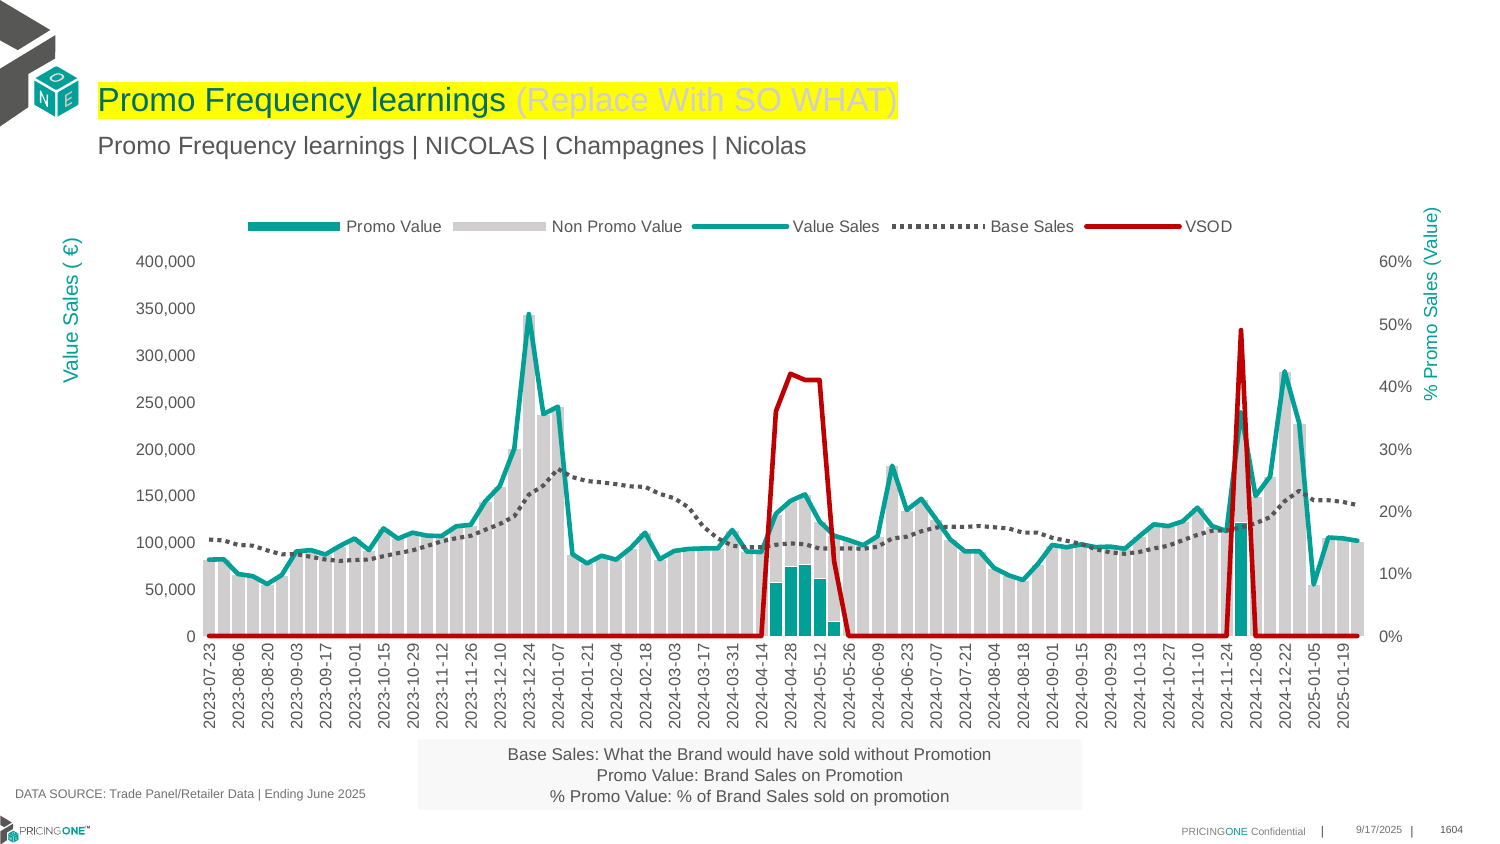

# Promo Frequency learnings (Replace With SO WHAT)
Promo Frequency learnings | NICOLAS | Champagnes | Nicolas

### Chart

| Category | Promo Value | Non Promo Value | Value Sales | Base Sales | VSOD |
|---|---|---|---|---|---|
| 45130 | 0.0 | 81412.0 | 81412.0 | 102962.0 | 0.0 |
| 45137 | 0.0 | 81855.0 | 81855.0 | 101943.0 | 0.0 |
| 45144 | 0.0 | 66092.0 | 66092.0 | 97167.0 | 0.0 |
| 45151 | 0.0 | 63811.0 | 63811.0 | 96406.0 | 0.0 |
| 45158 | 0.0 | 55342.0 | 55342.0 | 91347.0 | 0.0 |
| 45165 | 0.0 | 65017.0 | 65017.0 | 87092.0 | 0.0 |
| 45172 | 0.0 | 90217.0 | 90217.0 | 87373.0 | 0.0 |
| 45179 | 0.0 | 91631.0 | 91631.0 | 84480.0 | 0.0 |
| 45186 | 0.0 | 86991.0 | 86991.0 | 81610.0 | 0.0 |
| 45193 | 0.0 | 96144.0 | 96144.0 | 80092.0 | 0.0 |
| 45200 | 0.0 | 104059.0 | 104059.0 | 81110.0 | 0.0 |
| 45207 | 0.0 | 91645.0 | 91645.0 | 81526.0 | 0.0 |
| 45214 | 0.0 | 114763.0 | 114763.0 | 85130.0 | 0.0 |
| 45221 | 0.0 | 103862.0 | 103862.0 | 88417.0 | 0.0 |
| 45228 | 0.0 | 110227.0 | 110227.0 | 91300.0 | 0.0 |
| 45235 | 0.0 | 107072.0 | 107072.0 | 95986.0 | 0.0 |
| 45242 | 0.0 | 106646.0 | 106646.0 | 101067.0 | 0.0 |
| 45249 | 0.0 | 117063.0 | 117063.0 | 104339.0 | 0.0 |
| 45256 | 0.0 | 118622.0 | 118622.0 | 106901.0 | 0.0 |
| 45263 | 0.0 | 143629.0 | 143629.0 | 113306.0 | 0.0 |
| 45270 | 0.0 | 160008.0 | 160008.0 | 119453.0 | 0.0 |
| 45277 | 0.0 | 200117.0 | 200117.0 | 127821.0 | 0.0 |
| 45284 | 0.0 | 343641.0 | 343641.0 | 150817.0 | 0.0 |
| 45291 | 0.0 | 236823.0 | 236823.0 | 160706.0 | 0.0 |
| 45298 | 0.0 | 244852.0 | 244852.0 | 178398.0 | 0.0 |
| 45305 | 0.0 | 87307.0 | 87307.0 | 169642.0 | 0.0 |
| 45312 | 0.0 | 77381.0 | 77381.0 | 165410.0 | 0.0 |
| 45319 | 0.0 | 85653.0 | 85653.0 | 164022.0 | 0.0 |
| 45326 | 0.0 | 81407.0 | 81407.0 | 162043.0 | 0.0 |
| 45333 | 0.0 | 93808.0 | 93808.0 | 159746.0 | 0.0 |
| 45340 | 0.0 | 110153.0 | 110153.0 | 159258.0 | 0.0 |
| 45347 | 0.0 | 81873.0 | 81873.0 | 151666.0 | 0.0 |
| 45354 | 0.0 | 90755.0 | 90755.0 | 147087.0 | 0.0 |
| 45361 | 0.0 | 92883.0 | 92883.0 | 137115.0 | 0.0 |
| 45368 | 0.0 | 93384.0 | 93384.0 | 116767.0 | 0.0 |
| 45375 | 0.0 | 93563.0 | 93563.0 | 104157.0 | 0.0 |
| 45382 | 0.0 | 113130.0 | 113130.0 | 96376.0 | 0.0 |
| 45389 | 0.0 | 90071.0 | 90071.0 | 94593.0 | 0.0 |
| 45396 | 0.0 | 89565.0 | 89565.0 | 94799.0 | 0.0 |
| 45403 | 57106.0 | 73340.0 | 130446.0 | 97289.0 | 0.36 |
| 45410 | 74026.0 | 70112.0 | 144138.0 | 98844.0 | 0.42 |
| 45417 | 76362.0 | 74746.0 | 151108.0 | 97893.0 | 0.41 |
| 45424 | 61933.0 | 60513.0 | 122446.0 | 93295.0 | 0.41 |
| 45431 | 15934.0 | 91017.0 | 106951.0 | 93282.0 | 0.12 |
| 45438 | 0.0 | 102420.0 | 102420.0 | 93458.0 | 0.0 |
| 45445 | 0.0 | 96877.0 | 96877.0 | 93029.0 | 0.0 |
| 45452 | 0.0 | 106523.0 | 106523.0 | 95271.0 | 0.0 |
| 45459 | 0.0 | 181839.0 | 181839.0 | 104068.0 | 0.0 |
| 45466 | 0.0 | 134373.0 | 134373.0 | 105989.0 | 0.0 |
| 45473 | 0.0 | 146442.0 | 146442.0 | 111698.0 | 0.0 |
| 45480 | 0.0 | 124935.0 | 124935.0 | 115707.0 | 0.0 |
| 45487 | 0.0 | 103026.0 | 103026.0 | 116605.0 | 0.0 |
| 45494 | 0.0 | 90285.0 | 90285.0 | 116360.0 | 0.0 |
| 45501 | 0.0 | 90440.0 | 90440.0 | 117376.0 | 0.0 |
| 45508 | 0.0 | 72734.0 | 72734.0 | 116061.0 | 0.0 |
| 45515 | 0.0 | 64863.0 | 64863.0 | 114763.0 | 0.0 |
| 45522 | 0.0 | 59663.0 | 59663.0 | 110329.0 | 0.0 |
| 45529 | 0.0 | 76393.0 | 76393.0 | 110268.0 | 0.0 |
| 45536 | 0.0 | 97153.0 | 97153.0 | 104783.0 | 0.0 |
| 45543 | 0.0 | 94676.0 | 94676.0 | 101621.0 | 0.0 |
| 45550 | 0.0 | 97742.0 | 97742.0 | 98199.0 | 0.0 |
| 45557 | 0.0 | 94781.0 | 94781.0 | 92591.0 | 0.0 |
| 45564 | 0.0 | 95338.0 | 95338.0 | 89258.0 | 0.0 |
| 45571 | 0.0 | 93083.0 | 93083.0 | 87708.0 | 0.0 |
| 45578 | 0.0 | 106352.0 | 106352.0 | 89692.0 | 0.0 |
| 45585 | 0.0 | 119129.0 | 119129.0 | 93409.0 | 0.0 |
| 45592 | 0.0 | 117324.0 | 117324.0 | 96282.0 | 0.0 |
| 45599 | 0.0 | 122481.0 | 122481.0 | 102242.0 | 0.0 |
| 45606 | 0.0 | 136907.0 | 136907.0 | 107987.0 | 0.0 |
| 45613 | 0.0 | 117456.0 | 117456.0 | 112180.0 | 0.0 |
| 45620 | 0.0 | 111927.0 | 111927.0 | 112615.0 | 0.0 |
| 45627 | 121804.0 | 117175.0 | 238979.0 | 115724.0 | 0.49 |
| 45634 | 0.0 | 149380.0 | 149380.0 | 120252.0 | 0.0 |
| 45641 | 0.0 | 170248.0 | 170248.0 | 126806.0 | 0.0 |
| 45648 | 0.0 | 282678.0 | 282678.0 | 143818.0 | 0.0 |
| 45655 | 0.0 | 227191.0 | 227191.0 | 154935.0 | 0.0 |
| 45662 | 0.0 | 54858.0 | 54858.0 | 144888.0 | 0.0 |
| 45669 | 0.0 | 105092.0 | 105092.0 | 144874.0 | 0.0 |
| 45676 | 0.0 | 104169.0 | 104169.0 | 143121.0 | 0.0 |
| 45683 | 0.0 | 101590.0 | 101590.0 | 139758.0 | 0.0 |
% Promo Sales (Value)
Value Sales ( €)
Base Sales: What the Brand would have sold without Promotion
Promo Value: Brand Sales on Promotion
% Promo Value: % of Brand Sales sold on promotion
DATA SOURCE: Trade Panel/Retailer Data | Ending June 2025

9/17/2025
1604